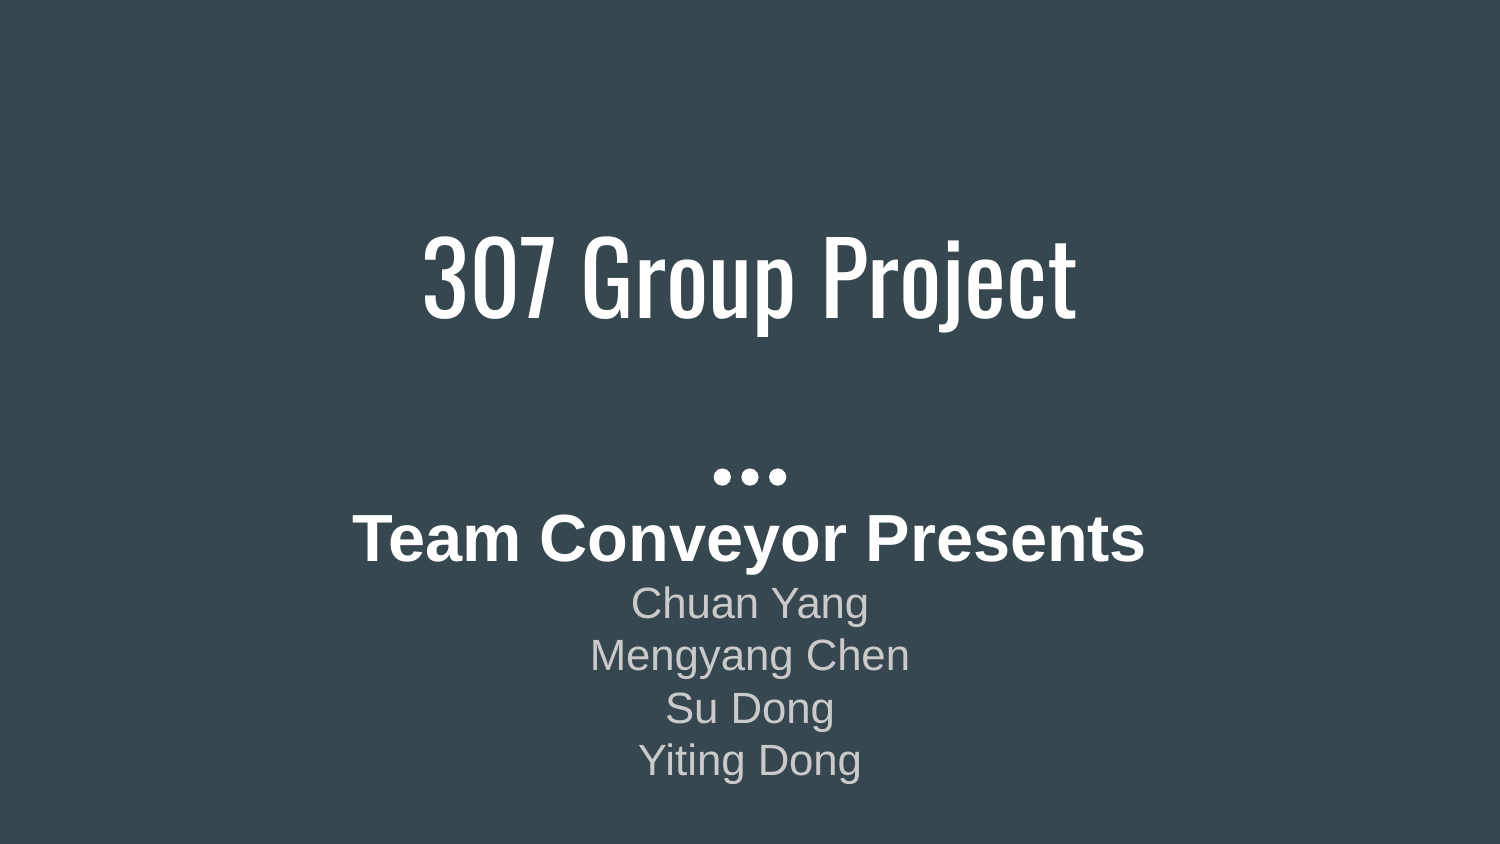

# 307 Group Project
Team Conveyor Presents
Chuan Yang
Mengyang Chen
Su Dong
Yiting Dong